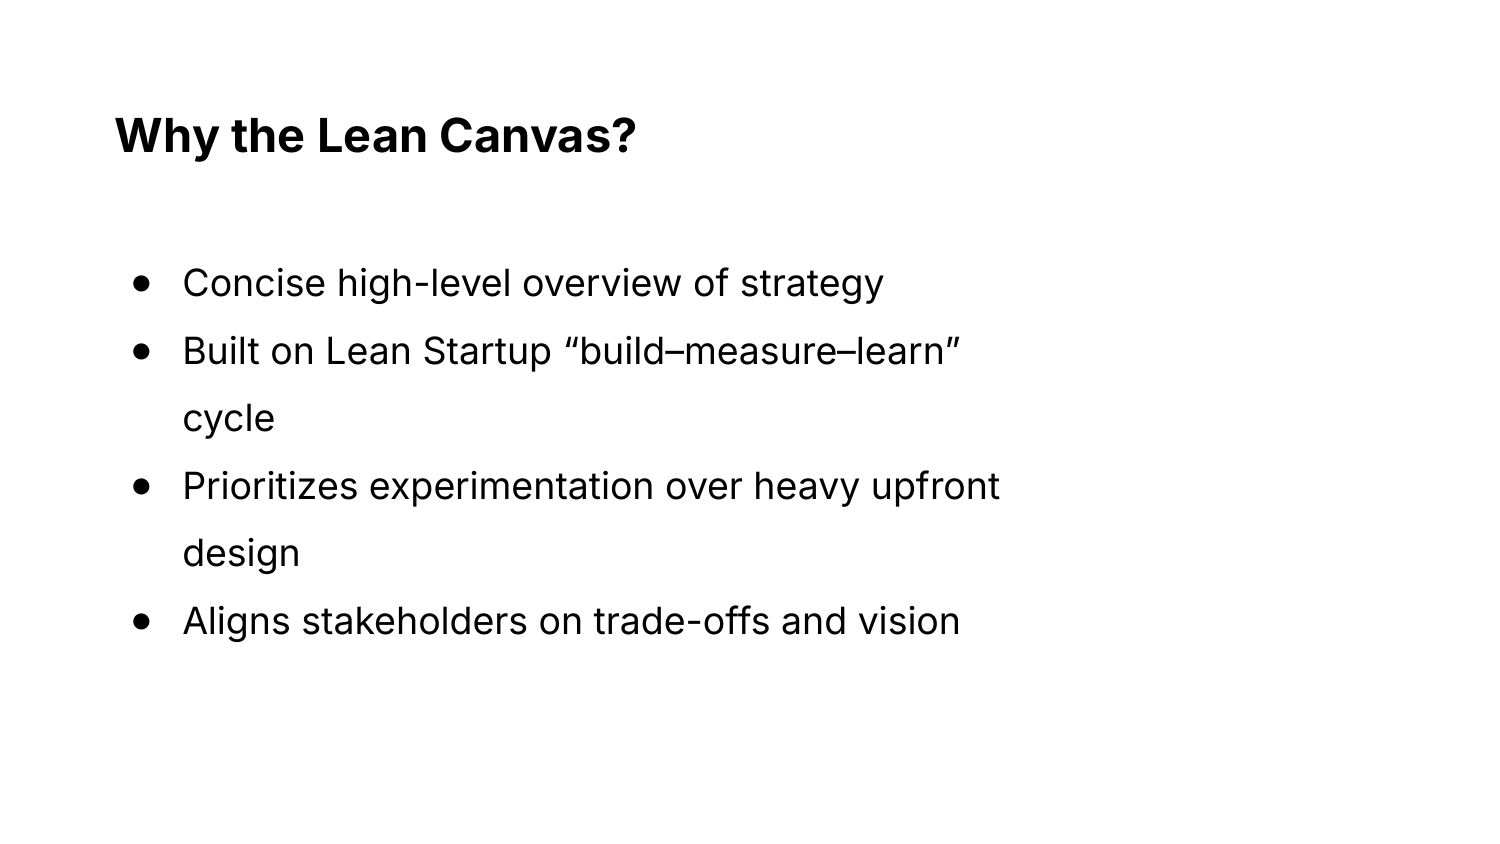

Why the Lean Canvas?
Concise high-level overview of strategy
Built on Lean Startup “build–measure–learn” cycle
Prioritizes experimentation over heavy upfront design
Aligns stakeholders on trade-offs and vision